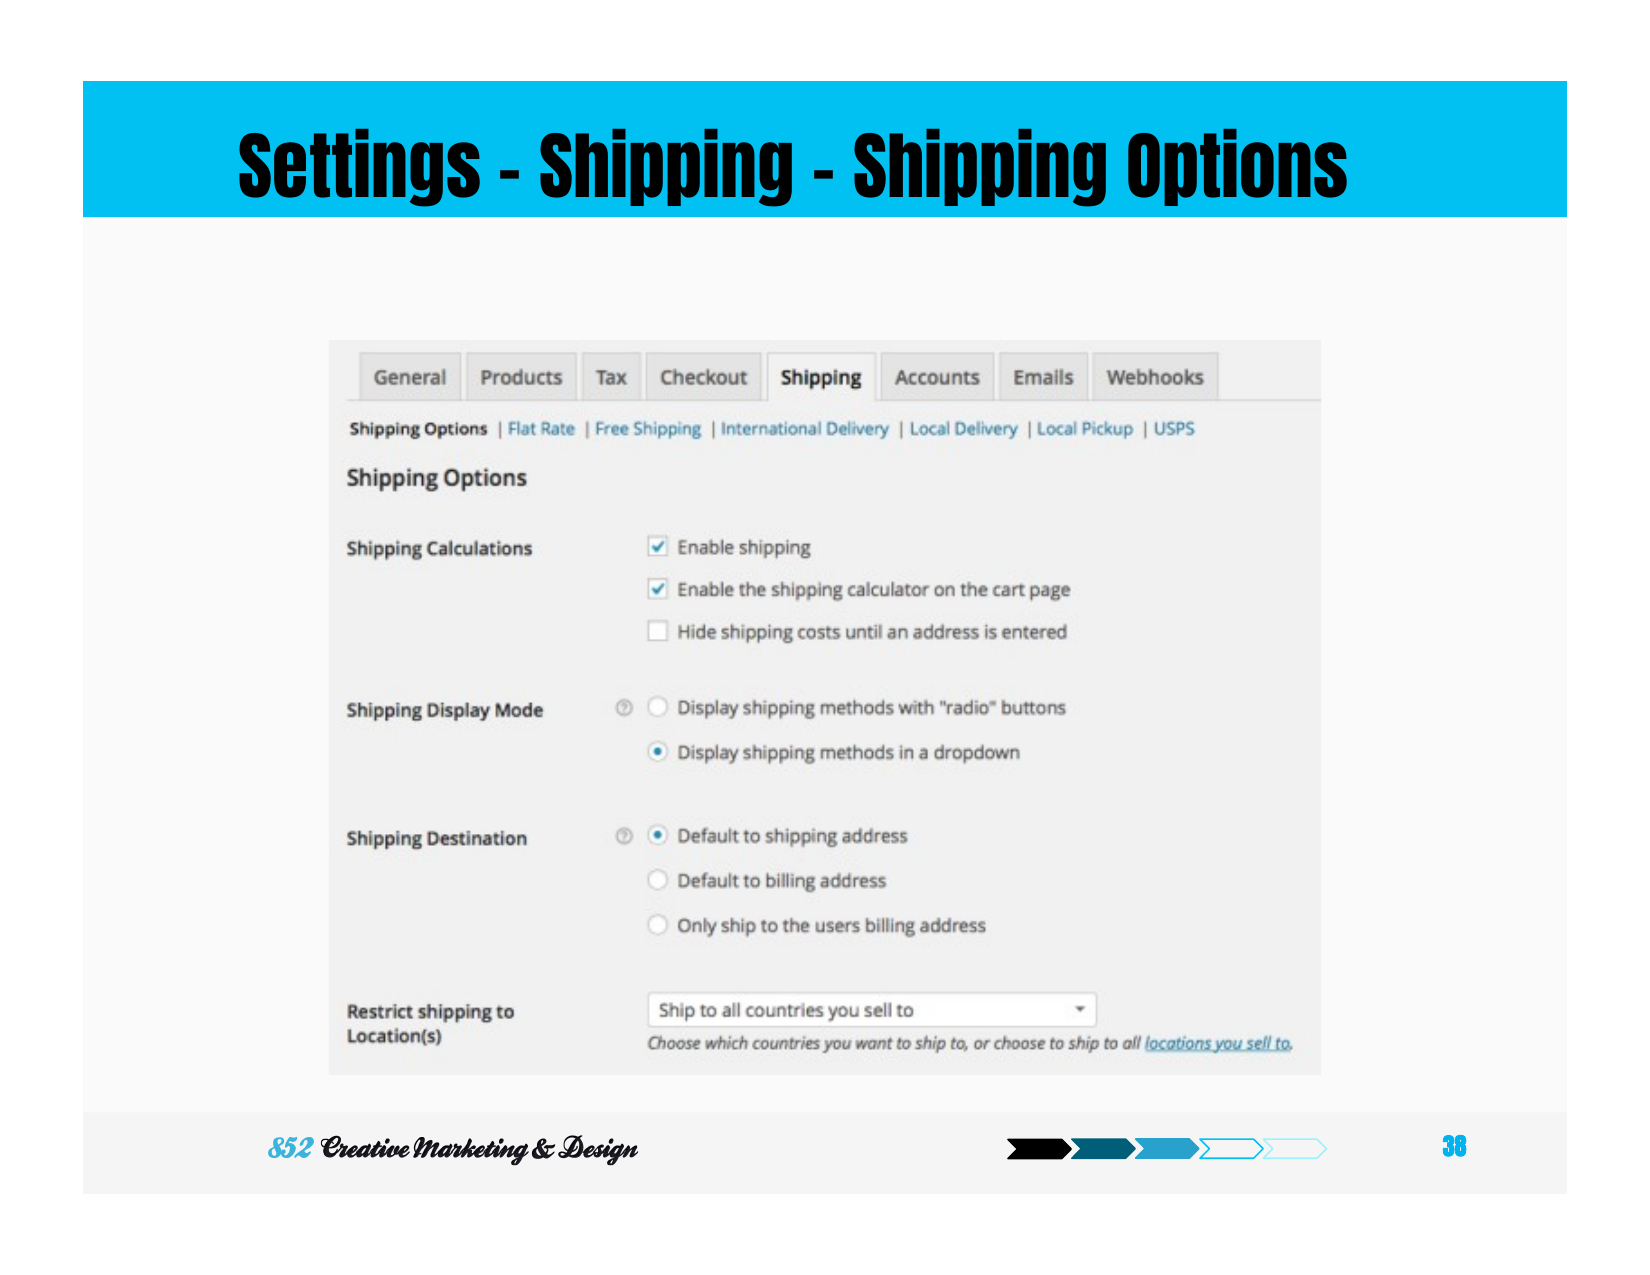

# Settings – Shipping – Shipping Options

38